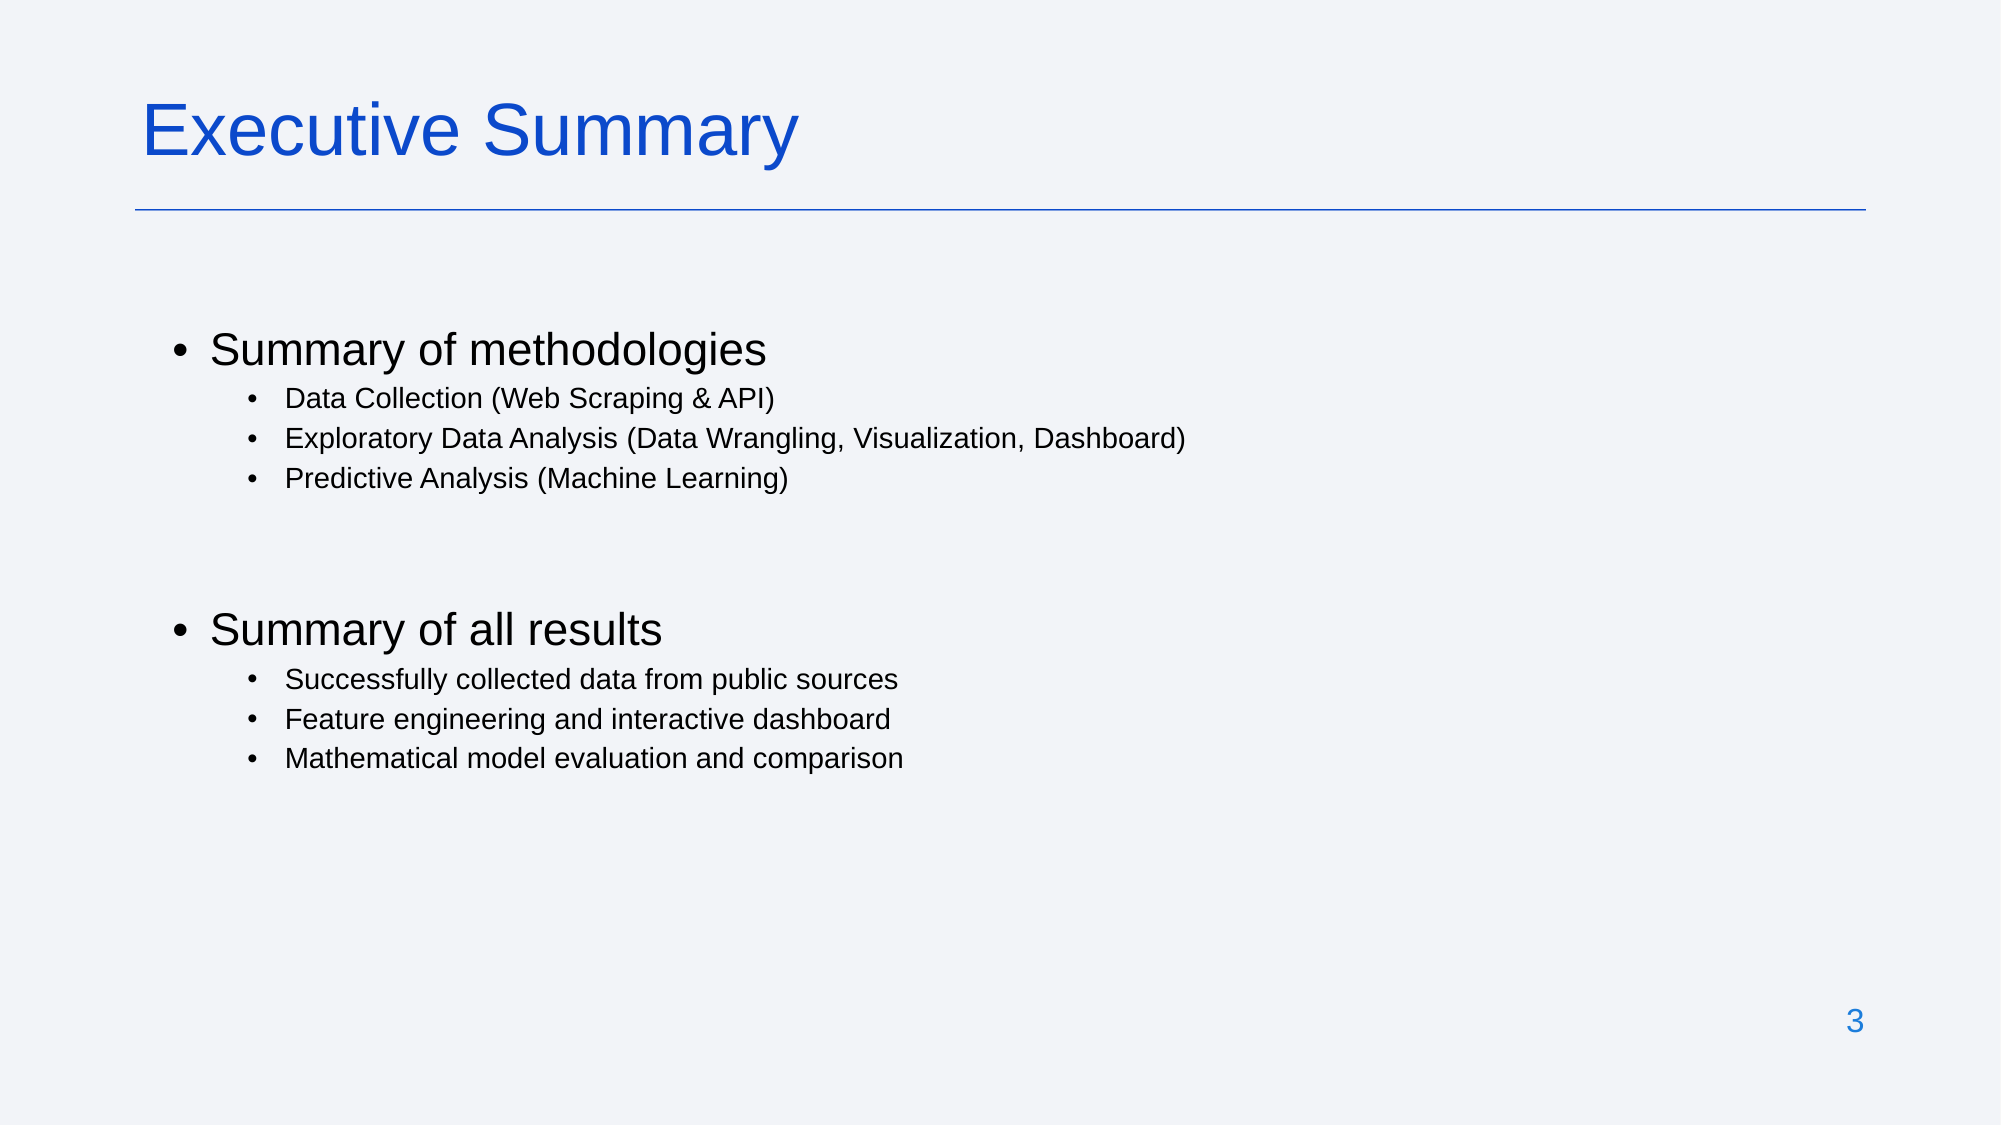

Executive Summary
Summary of methodologies
Data Collection (Web Scraping & API)​
Exploratory Data Analysis (Data Wrangling, Visualization, Dashboard)​
Predictive Analysis (Machine Learning)

Summary of all results
Successfully collected data from public sources​
Feature engineering and interactive dashboard​
Mathematical model evaluation and comparison

3